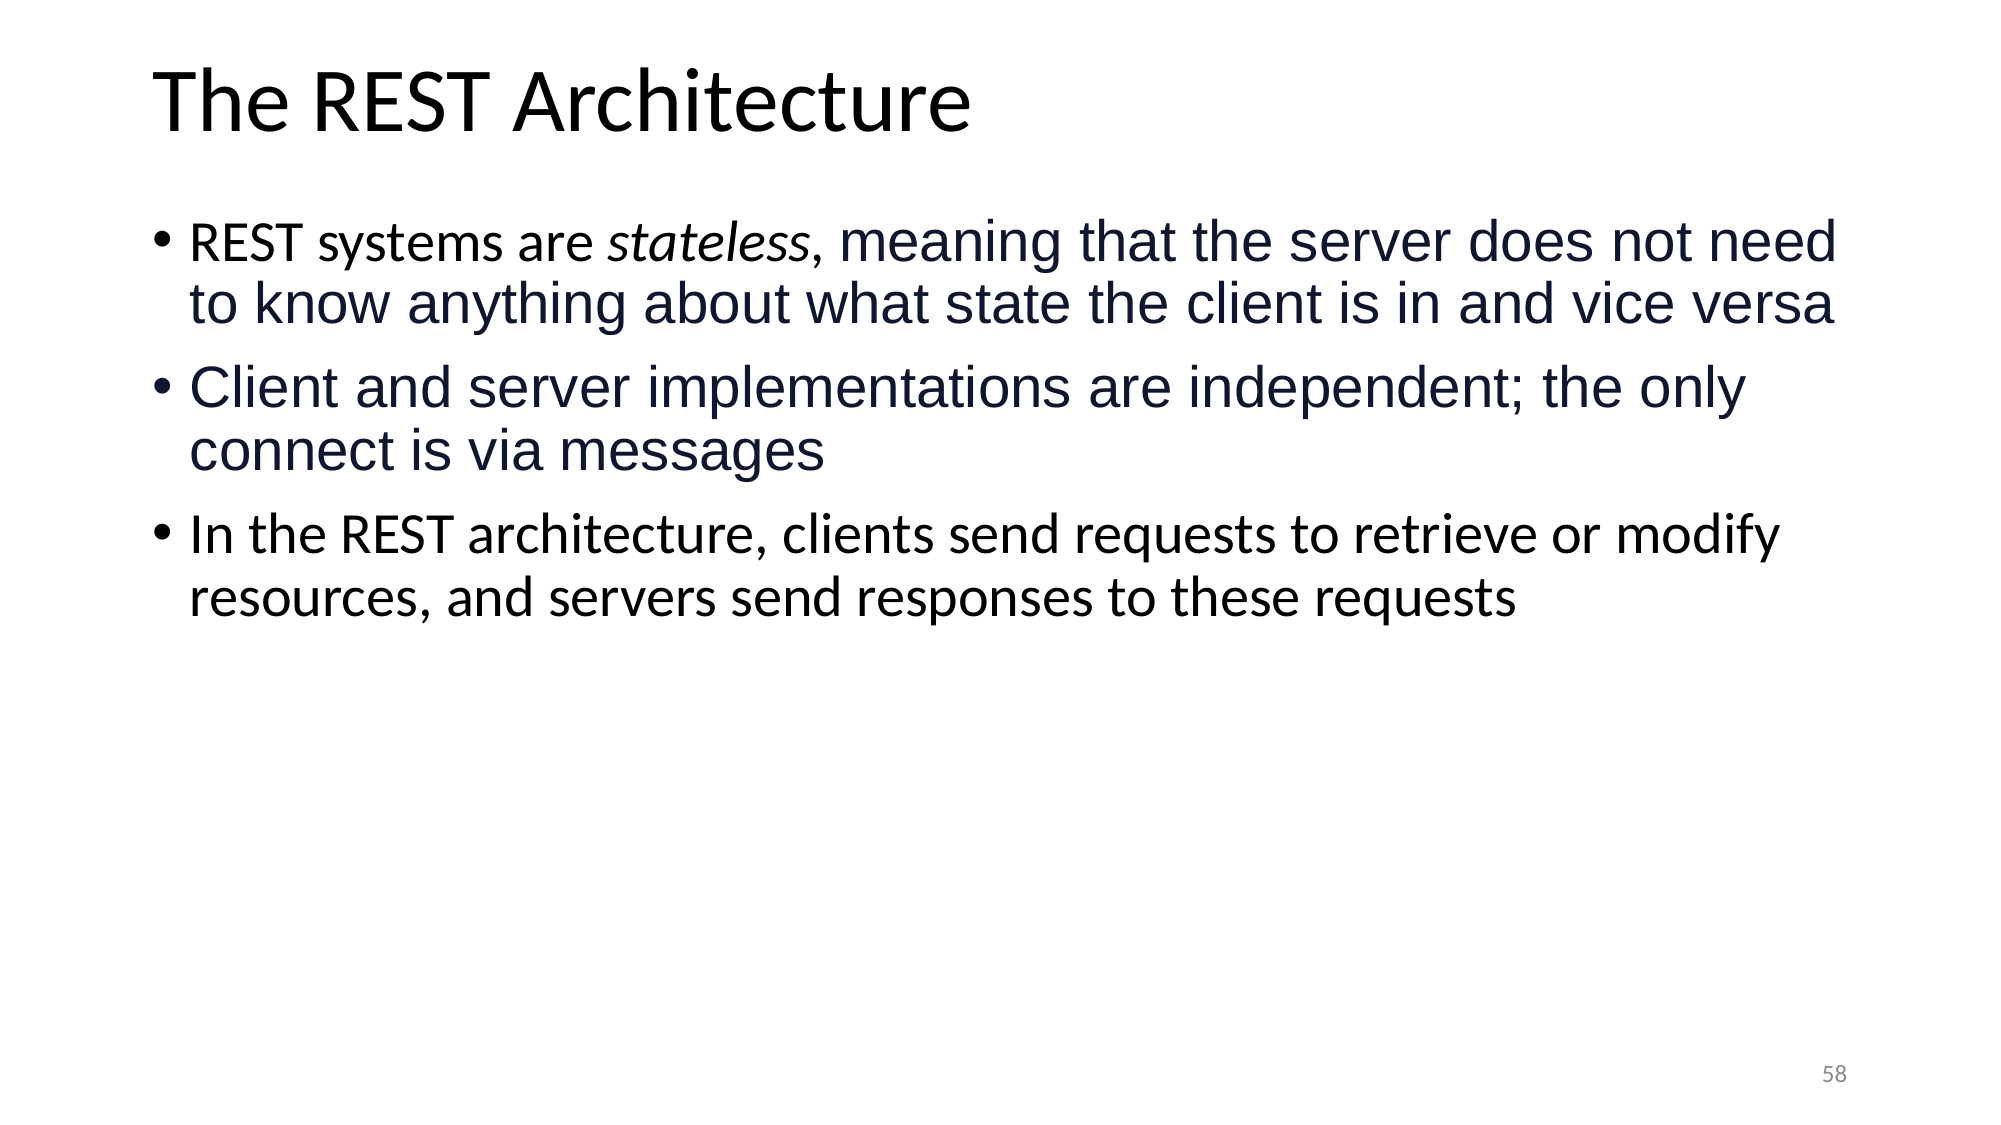

# The REST Architecture
REST systems are stateless, meaning that the server does not need to know anything about what state the client is in and vice versa
Client and server implementations are independent; the only connect is via messages
In the REST architecture, clients send requests to retrieve or modify resources, and servers send responses to these requests

58